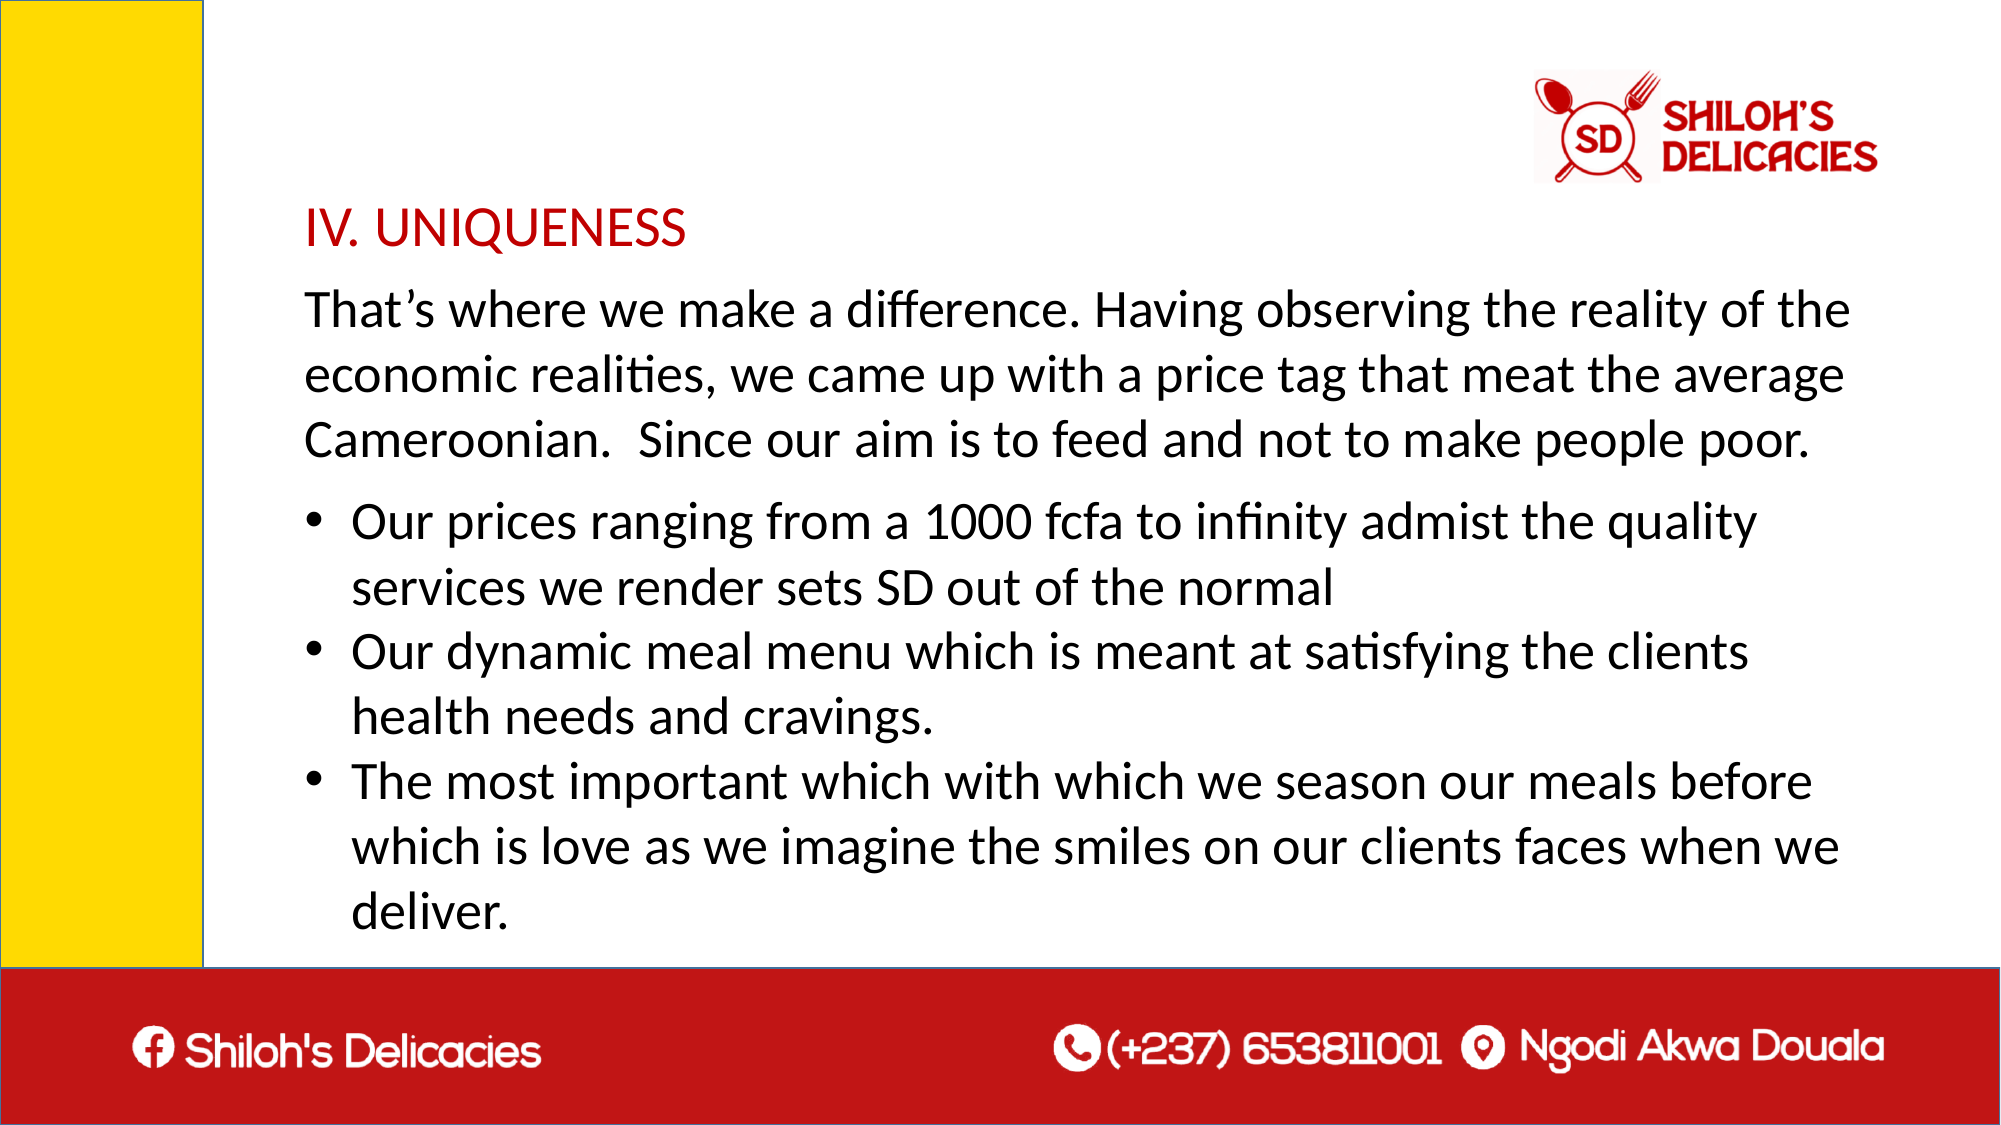

IV. UNIQUENESS

That’s where we make a difference. Having observing the reality of the economic realities, we came up with a price tag that meat the average Cameroonian.  Since our aim is to feed and not to make people poor.
Our prices ranging from a 1000 fcfa to infinity admist the quality services we render sets SD out of the normal
Our dynamic meal menu which is meant at satisfying the clients health needs and cravings.
The most important which with which we season our meals before which is love as we imagine the smiles on our clients faces when we deliver.